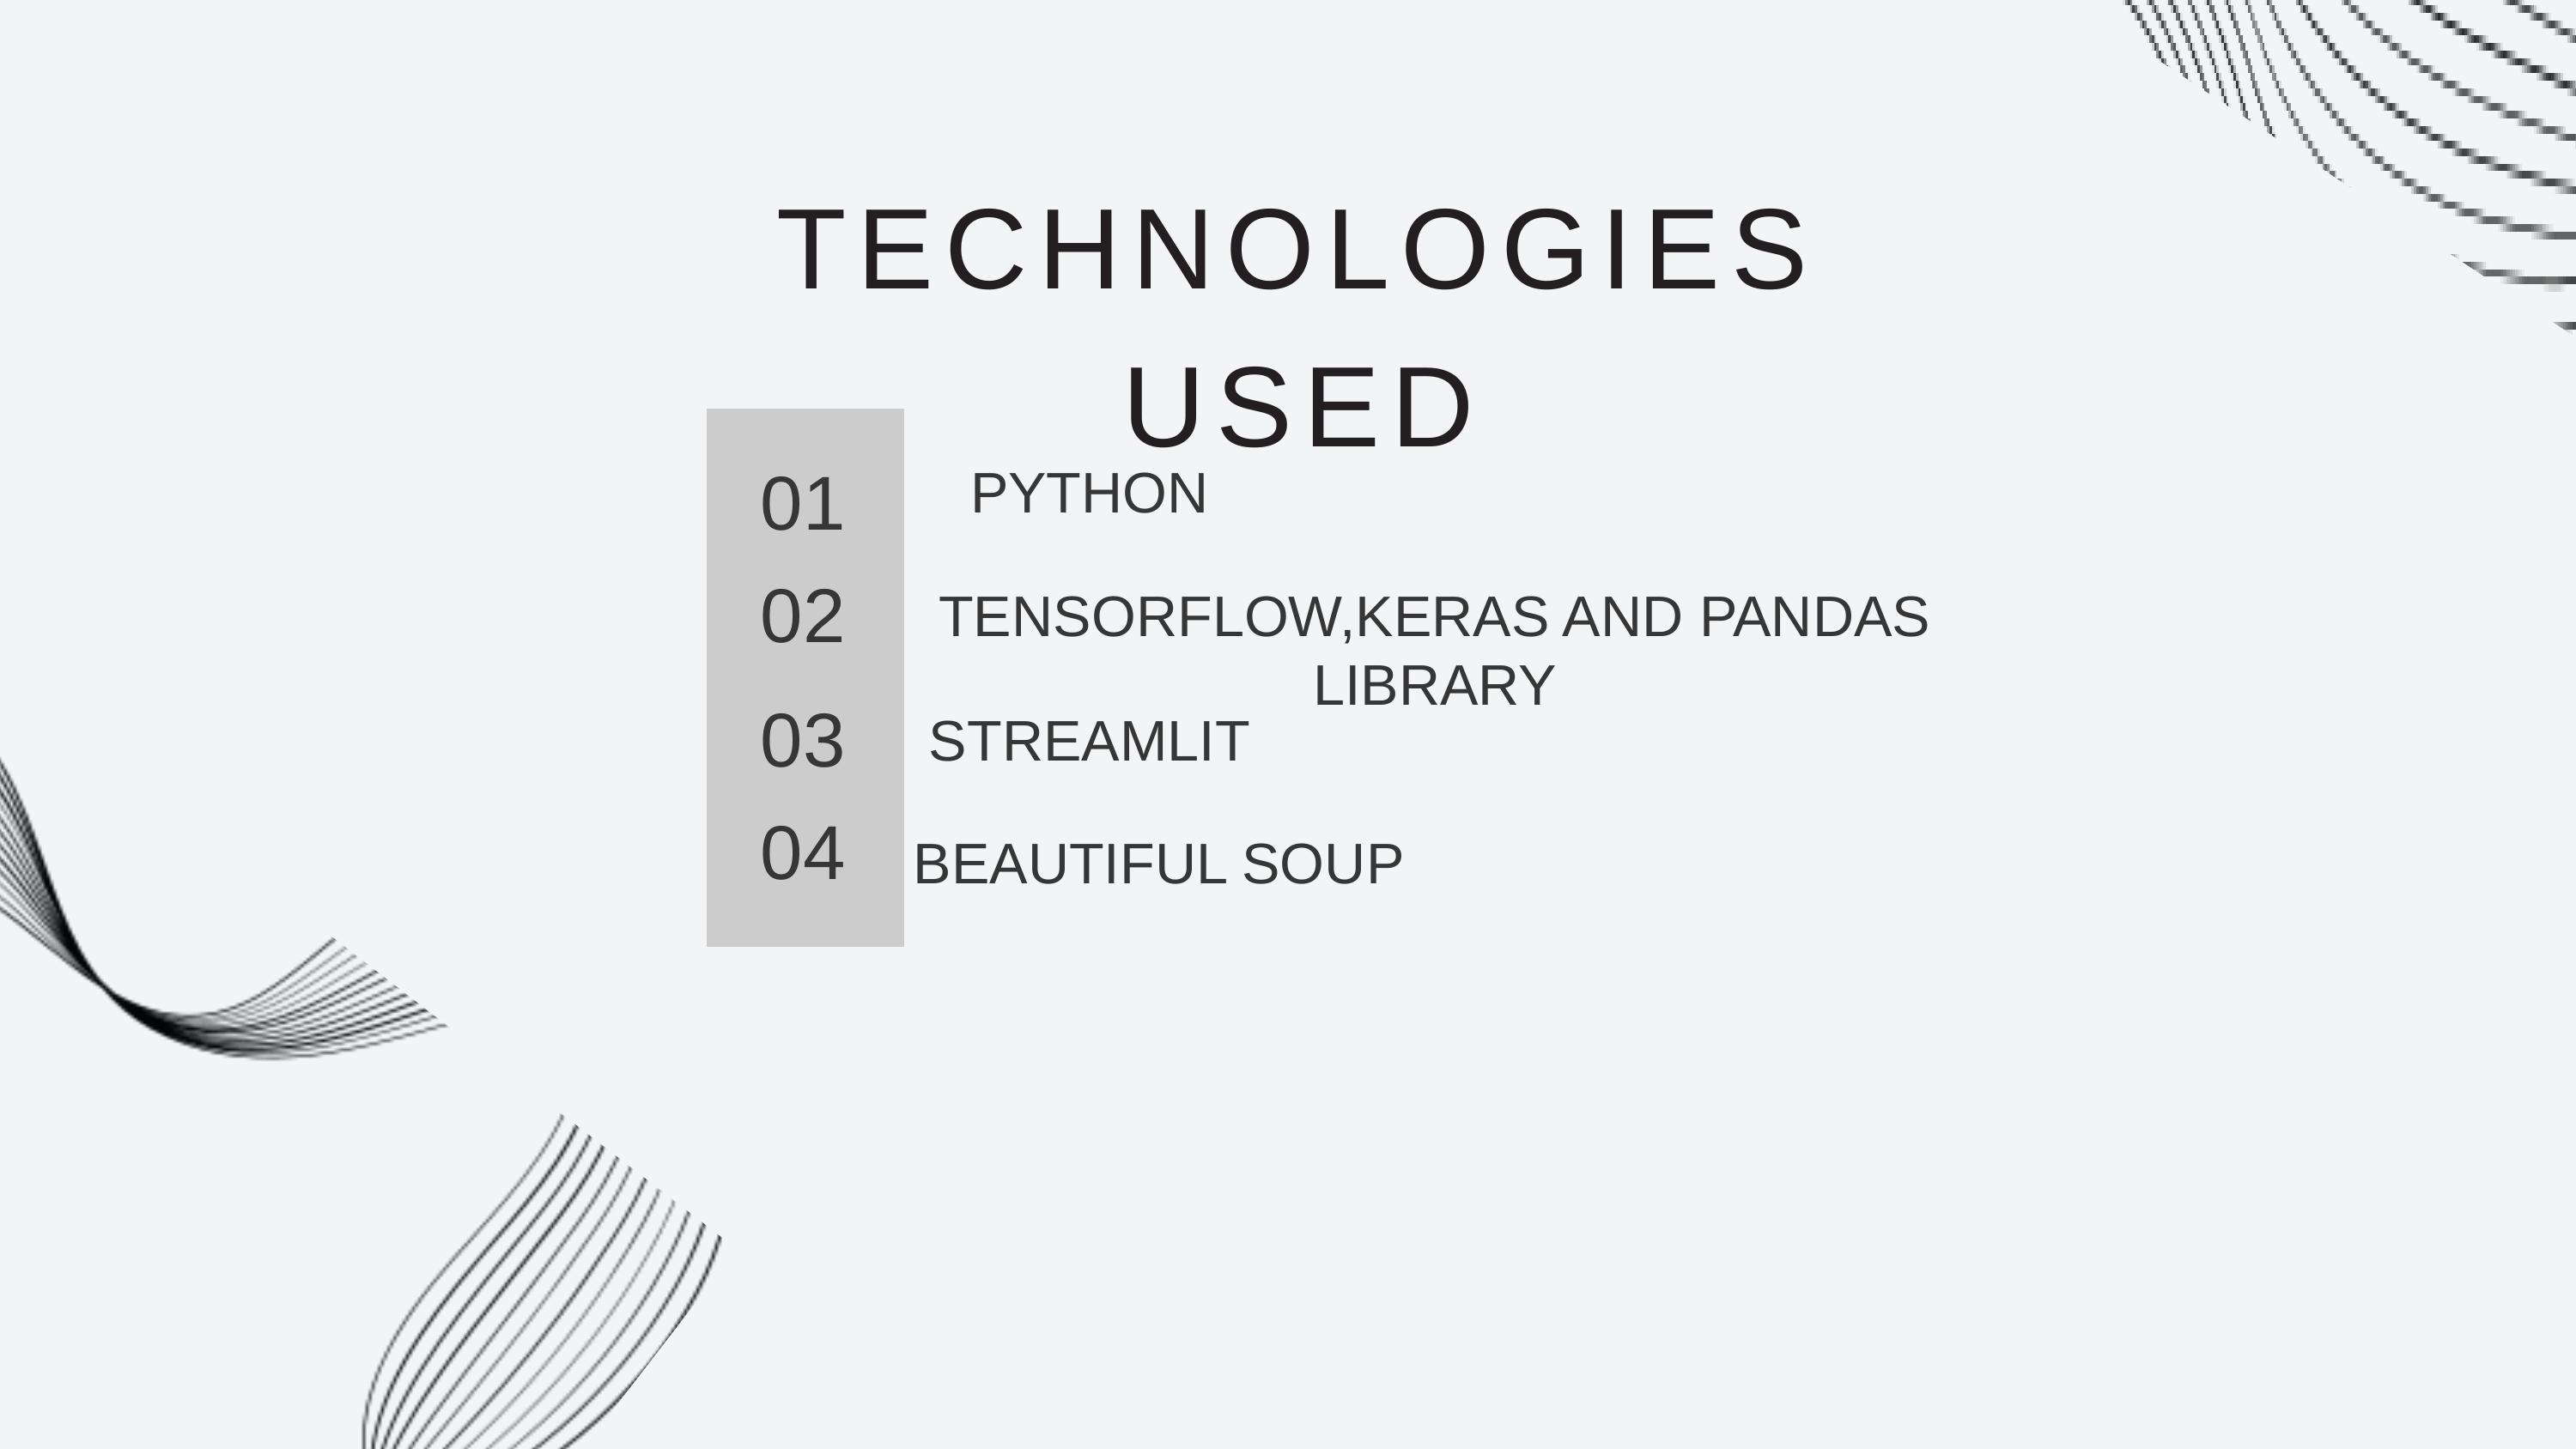

TECHNOLOGIES USED

01
PYTHON
02
TENSORFLOW,KERAS AND PANDAS LIBRARY
03
STREAMLIT

04
BEAUTIFUL SOUP